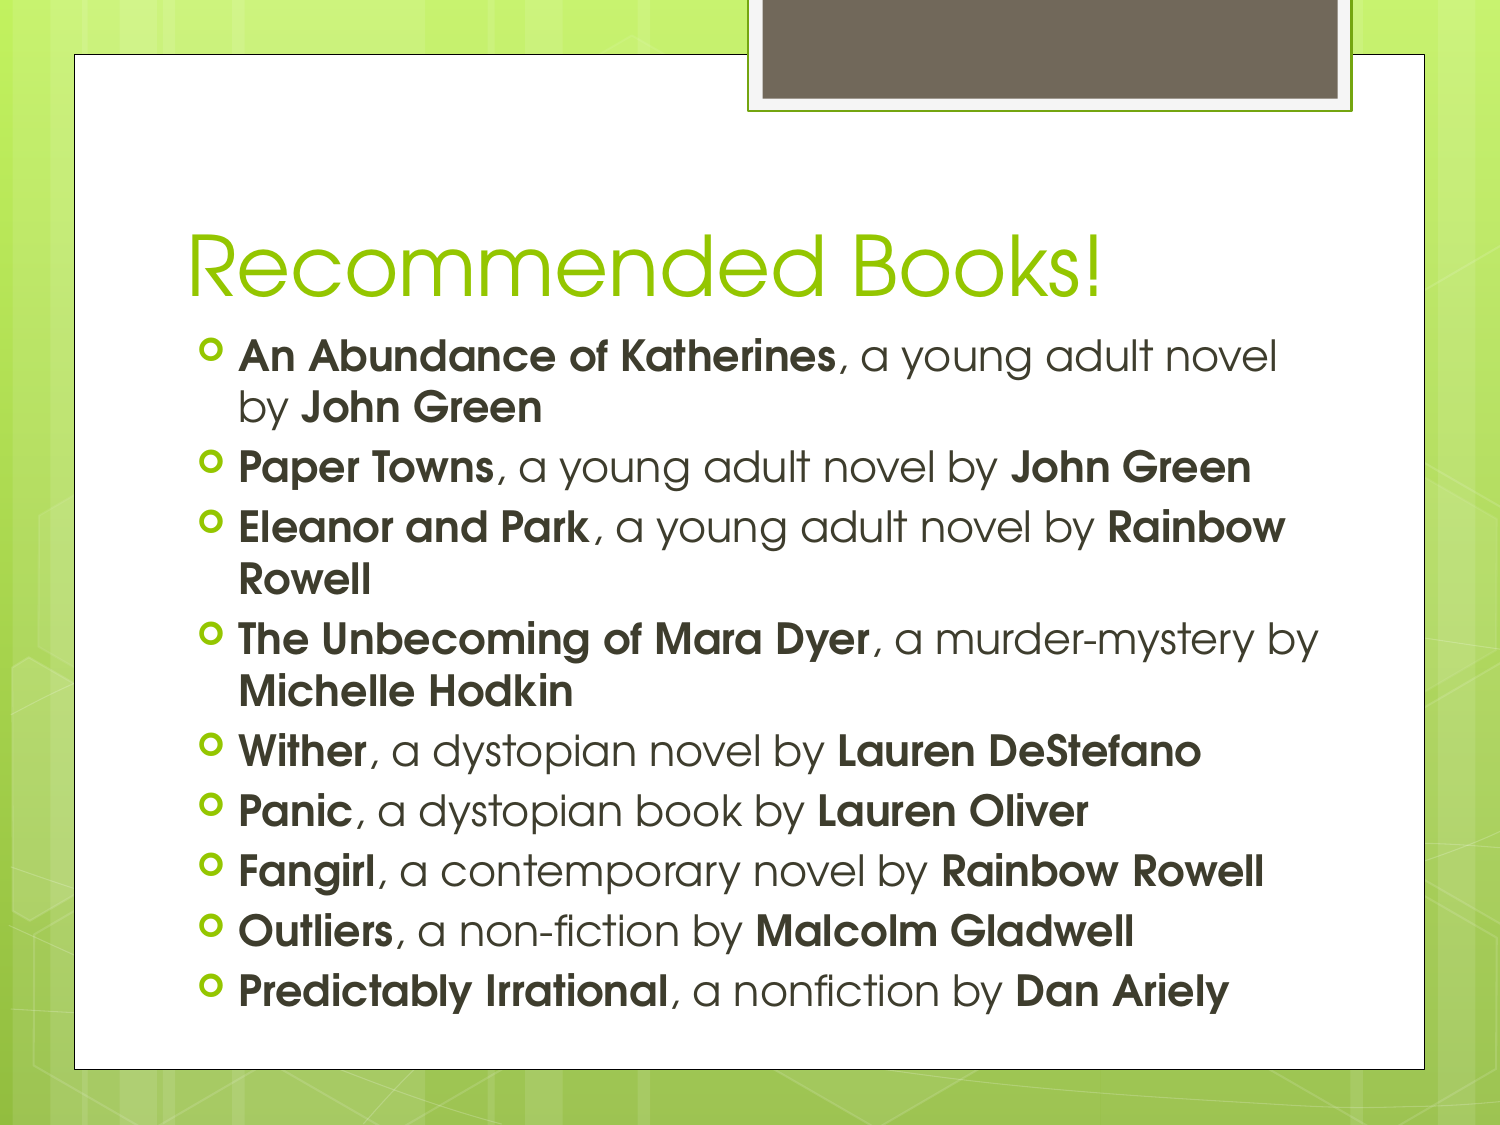

# Recommended Books!
An Abundance of Katherines, a young adult novel by John Green
Paper Towns, a young adult novel by John Green
Eleanor and Park, a young adult novel by Rainbow Rowell
The Unbecoming of Mara Dyer, a murder-mystery by Michelle Hodkin
Wither, a dystopian novel by Lauren DeStefano
Panic, a dystopian book by Lauren Oliver
Fangirl, a contemporary novel by Rainbow Rowell
Outliers, a non-fiction by Malcolm Gladwell
Predictably Irrational, a nonfiction by Dan Ariely